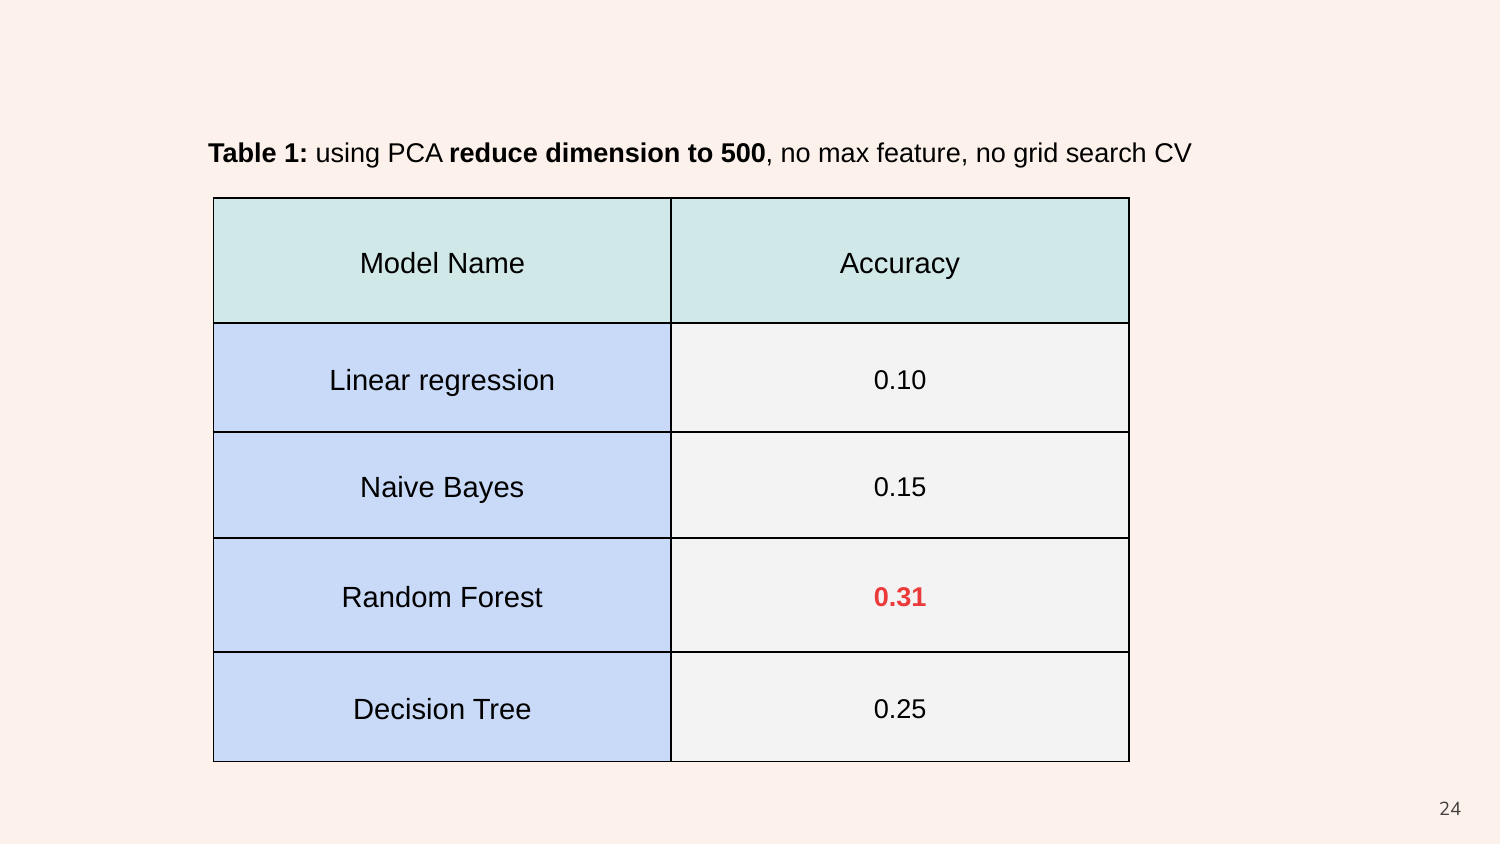

Table 1: using PCA reduce dimension to 500, no max feature, no grid search CV
| Model Name | Accuracy |
| --- | --- |
| Linear regression | 0.10 |
| Naive Bayes | 0.15 |
| Random Forest | 0.31 |
| Decision Tree | 0.25 |
24